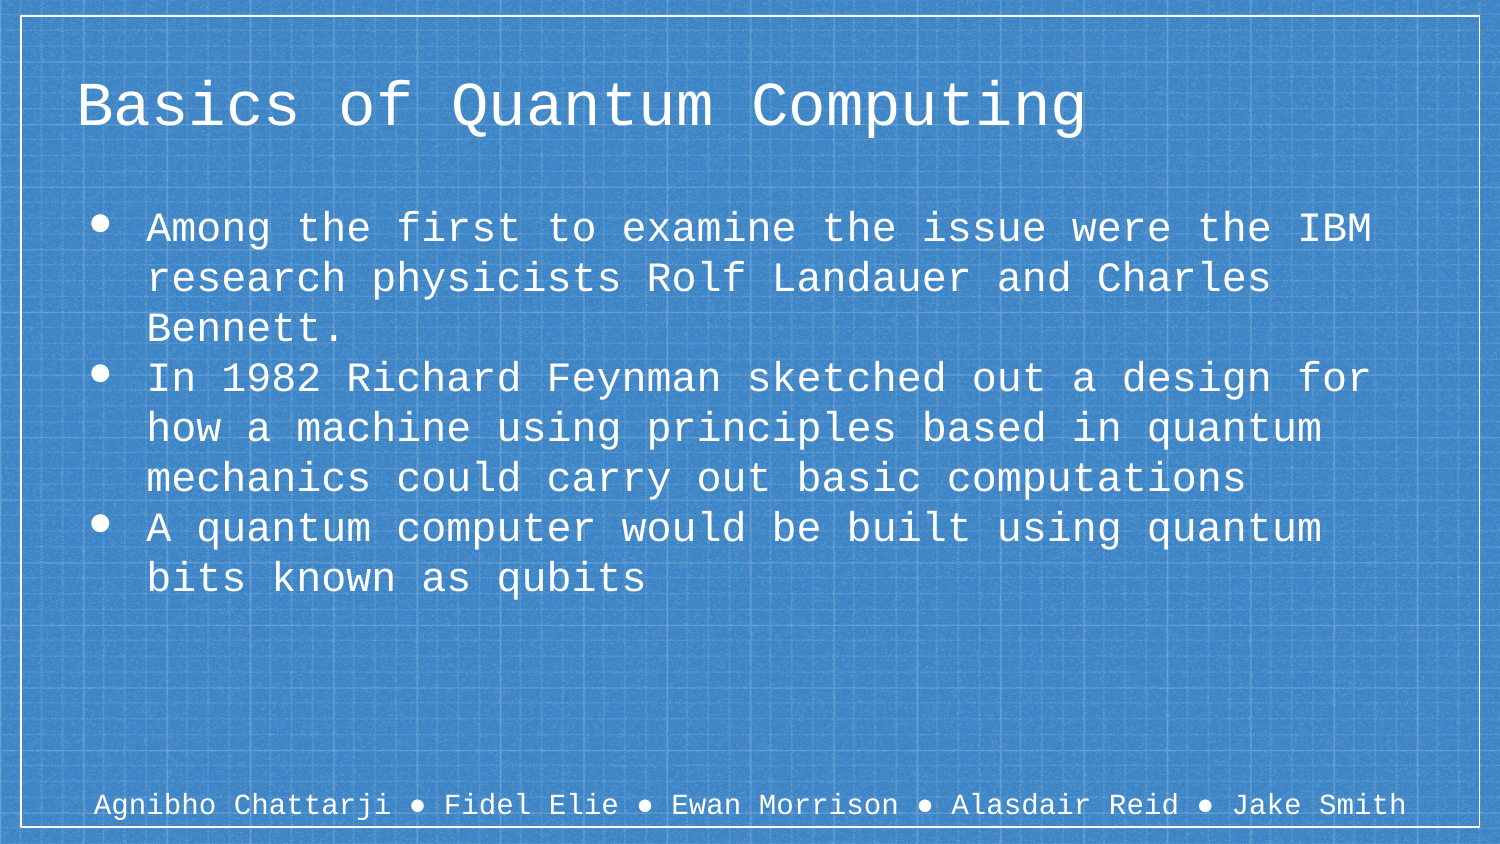

# Basics of Quantum Computing
Among the first to examine the issue were the IBM research physicists Rolf Landauer and Charles Bennett.
In 1982 Richard Feynman sketched out a design for how a machine using principles based in quantum mechanics could carry out basic computations
A quantum computer would be built using quantum bits known as qubits

Agnibho Chattarji ● Fidel Elie ● Ewan Morrison ● Alasdair Reid ● Jake Smith